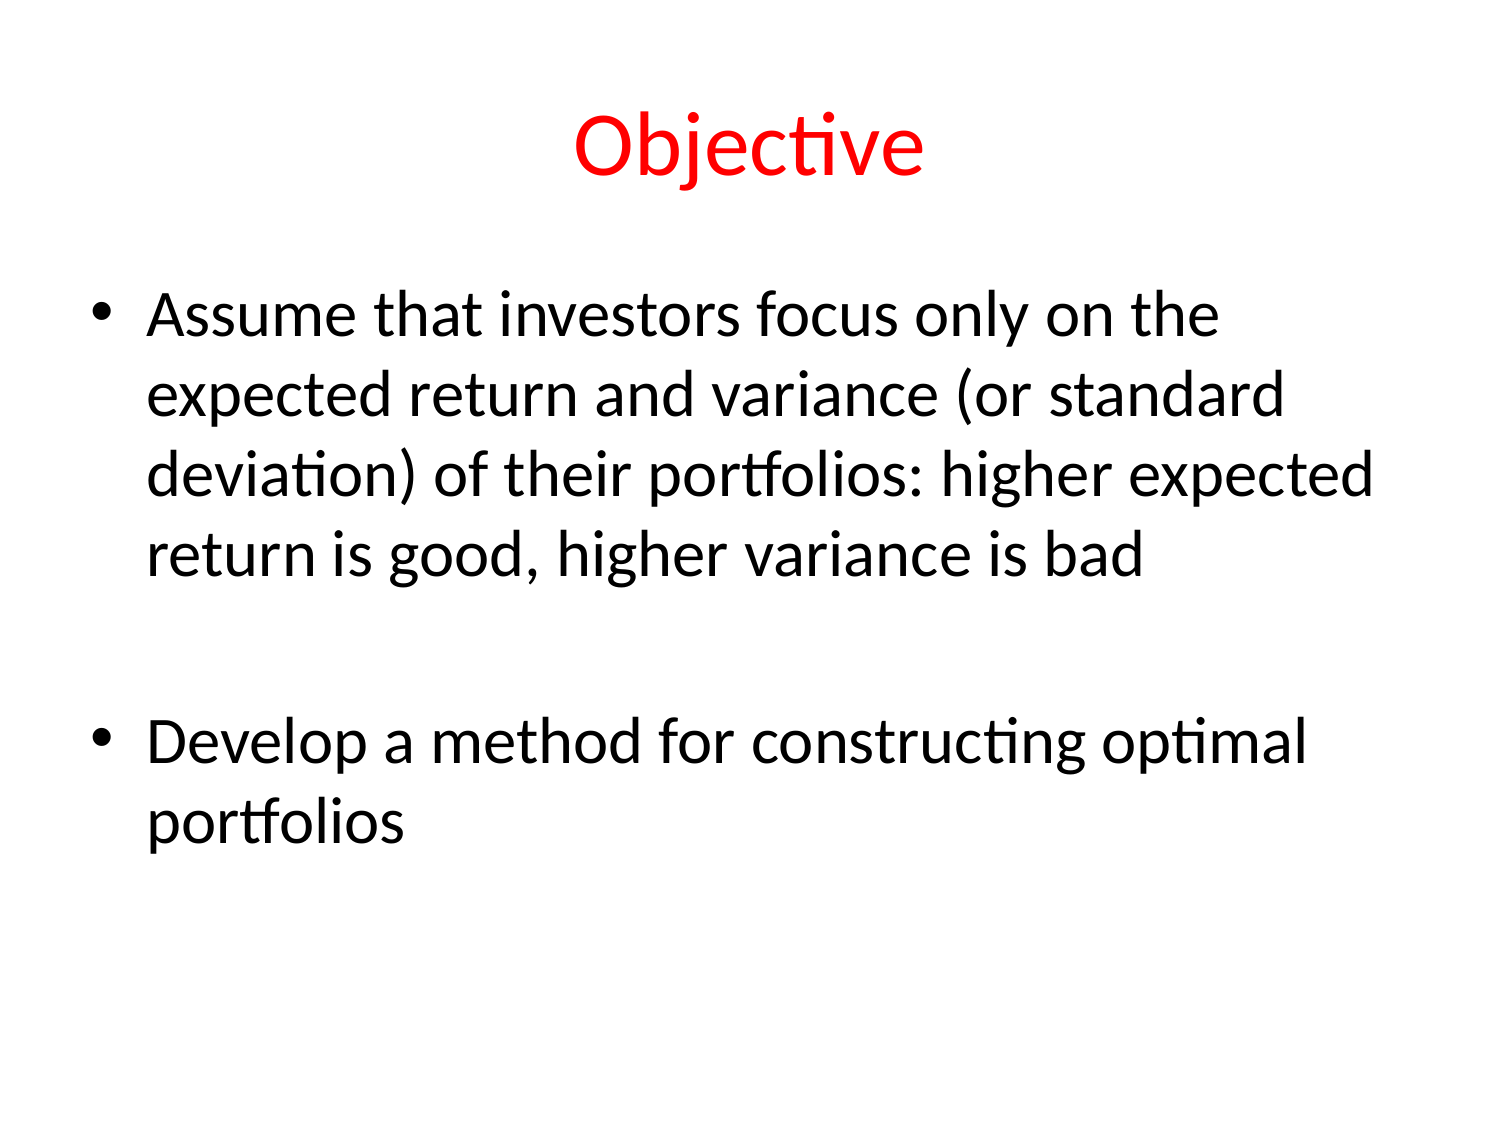

# Objective
Assume that investors focus only on the expected return and variance (or standard deviation) of their portfolios: higher expected return is good, higher variance is bad

Develop a method for constructing optimal portfolios